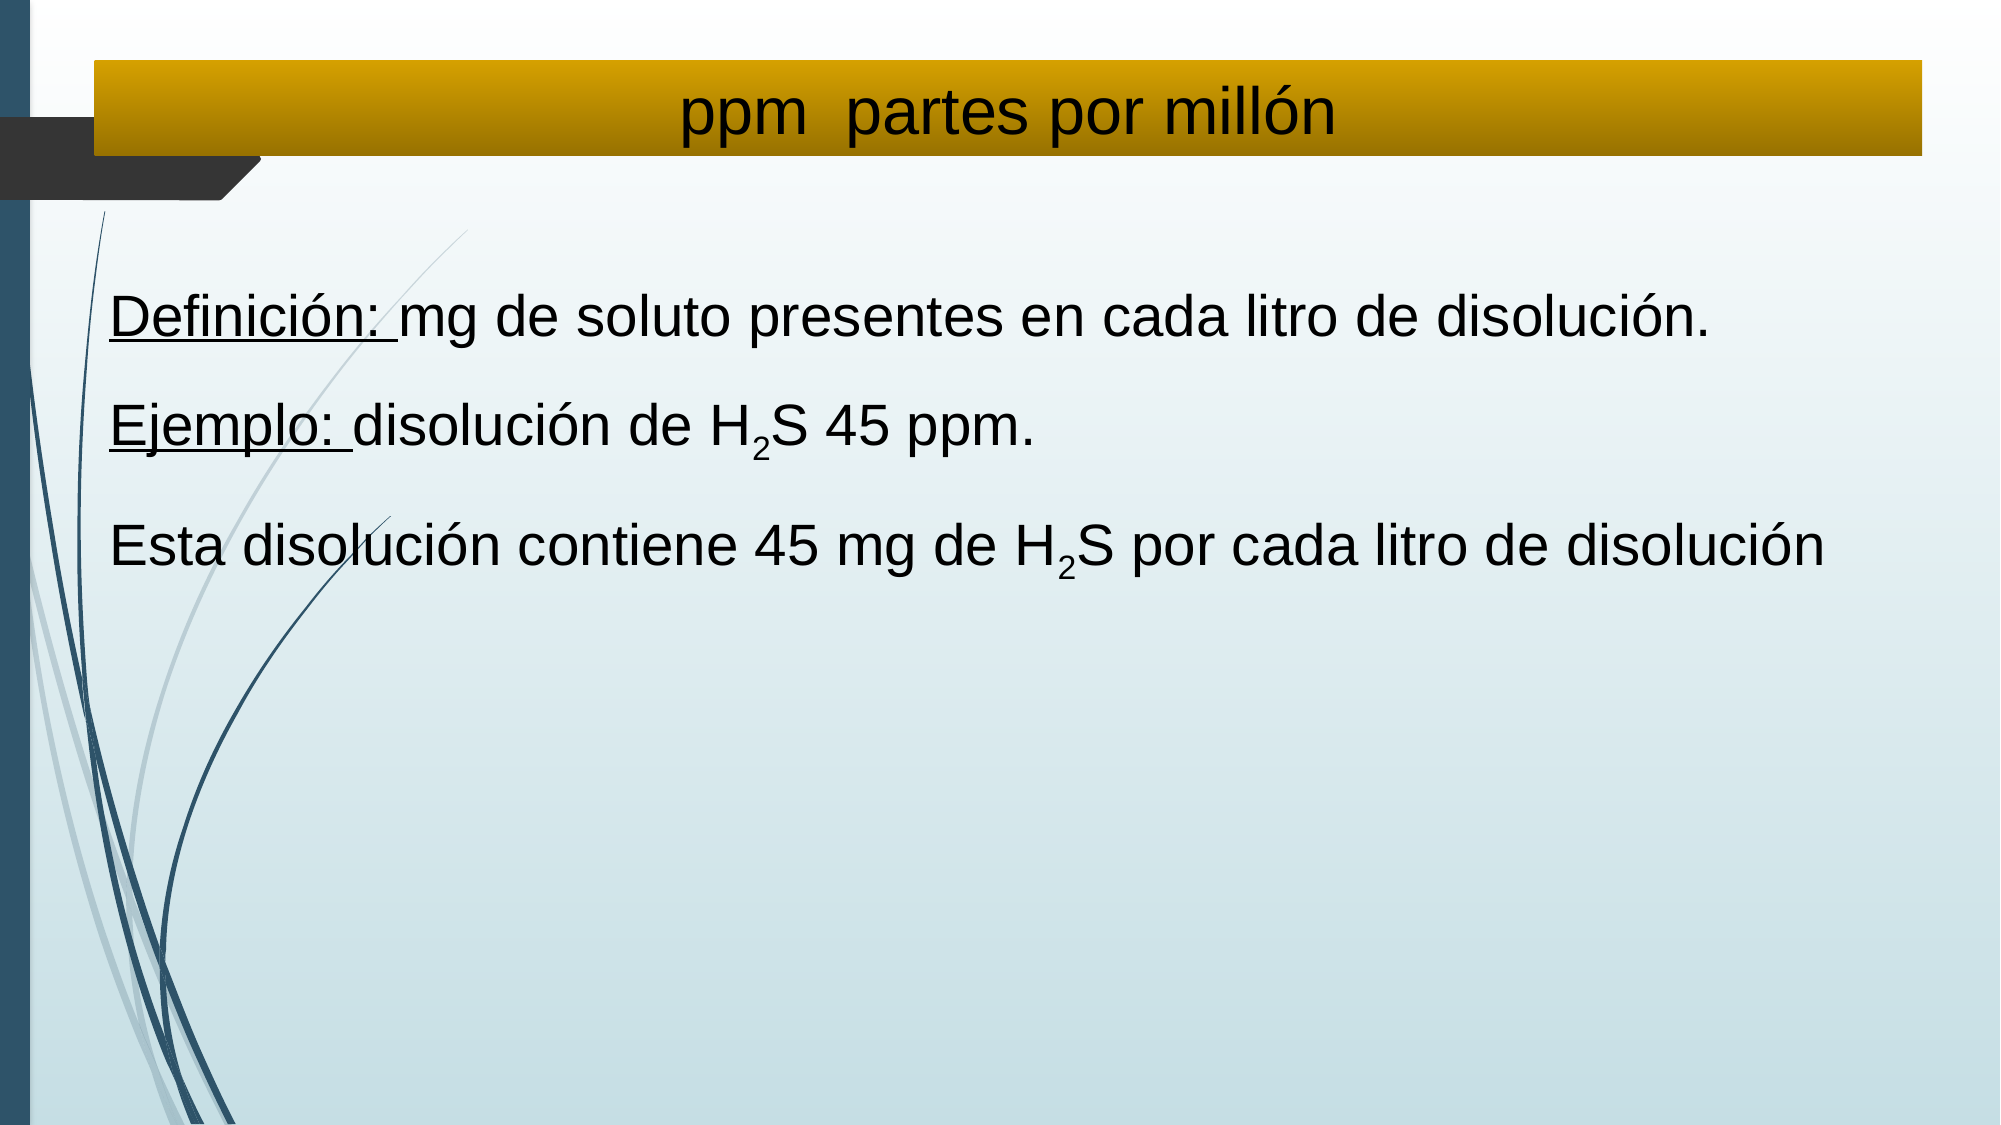

ppm  partes por millón
Definición: mg de soluto presentes en cada litro de disolución.
Ejemplo: disolución de H2S 45 ppm.
Esta disolución contiene 45 mg de H2S por cada litro de disolución